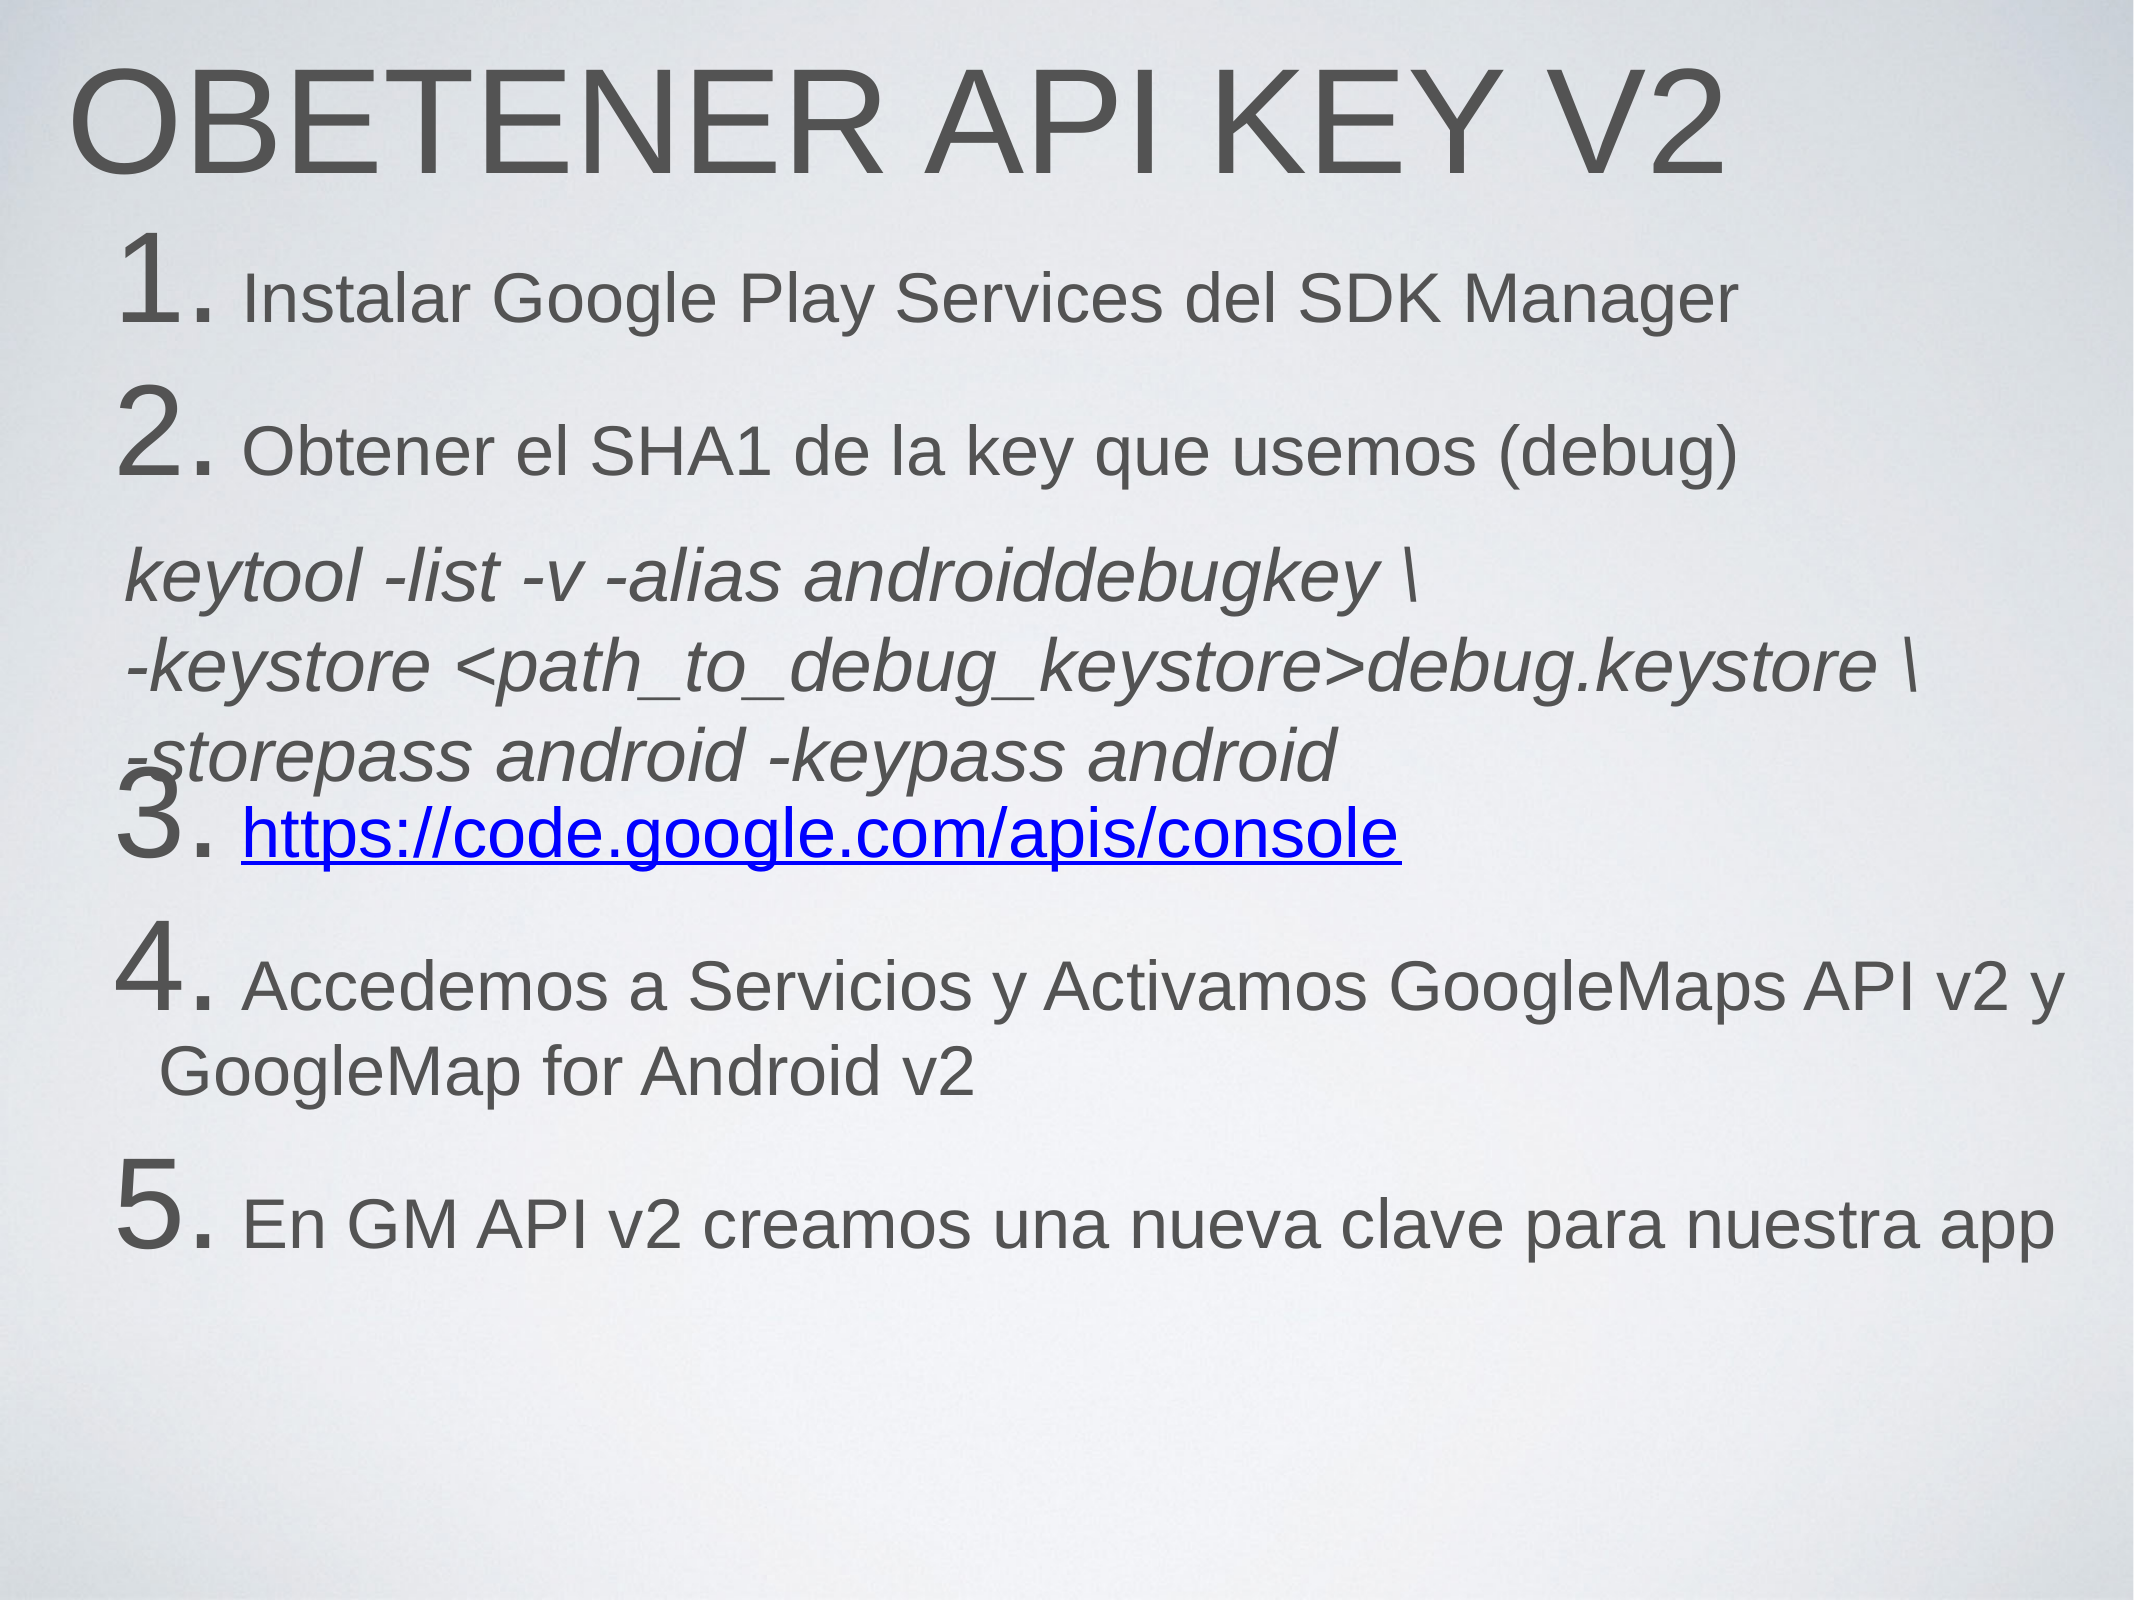

# Obetener API KEY v2
 Instalar Google Play Services del SDK Manager
 Obtener el SHA1 de la key que usemos (debug)

 https://code.google.com/apis/console
 Accedemos a Servicios y Activamos GoogleMaps API v2 y GoogleMap for Android v2
 En GM API v2 creamos una nueva clave para nuestra app
keytool -list -v -alias androiddebugkey \
-keystore <path_to_debug_keystore>debug.keystore \
-storepass android -keypass android